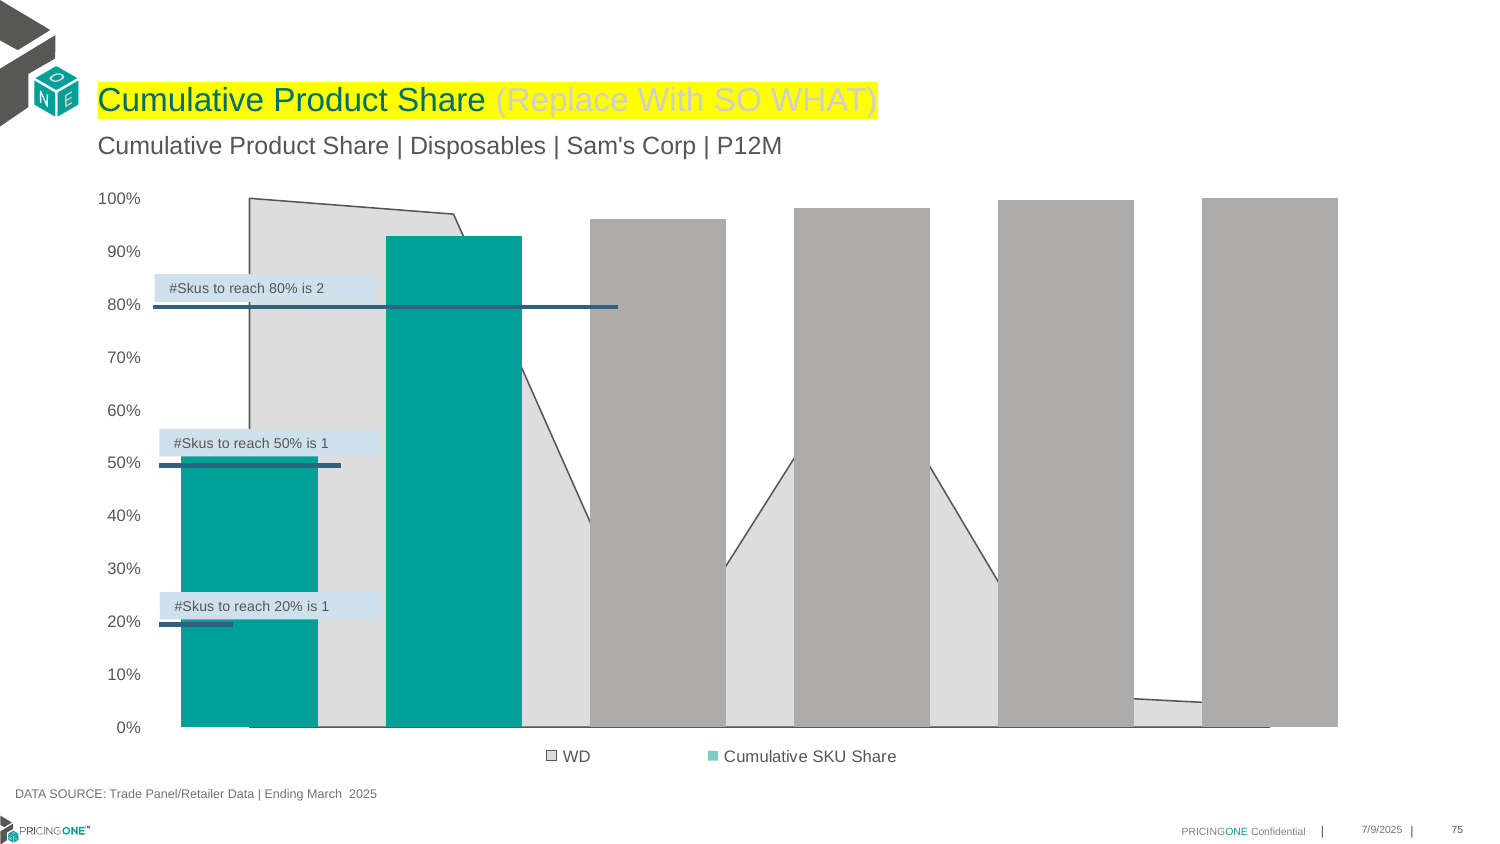

# Cumulative Product Share (Replace With SO WHAT)
Cumulative Product Share | Disposables | Sam's Corp | P12M

### Chart

| Category | WD | Cumulative SKU Share |
|---|---|---|
| Gillette | 1.0 | 0.5498807789578691 |
| Schick | 0.97 | 0.9294192319406679 |
| Gillette | 0.1 | 0.9601440672961419 |
| Schick | 0.71 | 0.9807419148953388 |
| Bic | 0.06 | 0.9964556511324923 |
| Bic | 0.04 | 0.9997945548291969 |
#Skus to reach 80% is 2
#Skus to reach 50% is 1
#Skus to reach 20% is 1
DATA SOURCE: Trade Panel/Retailer Data | Ending March  2025

7/9/2025
75